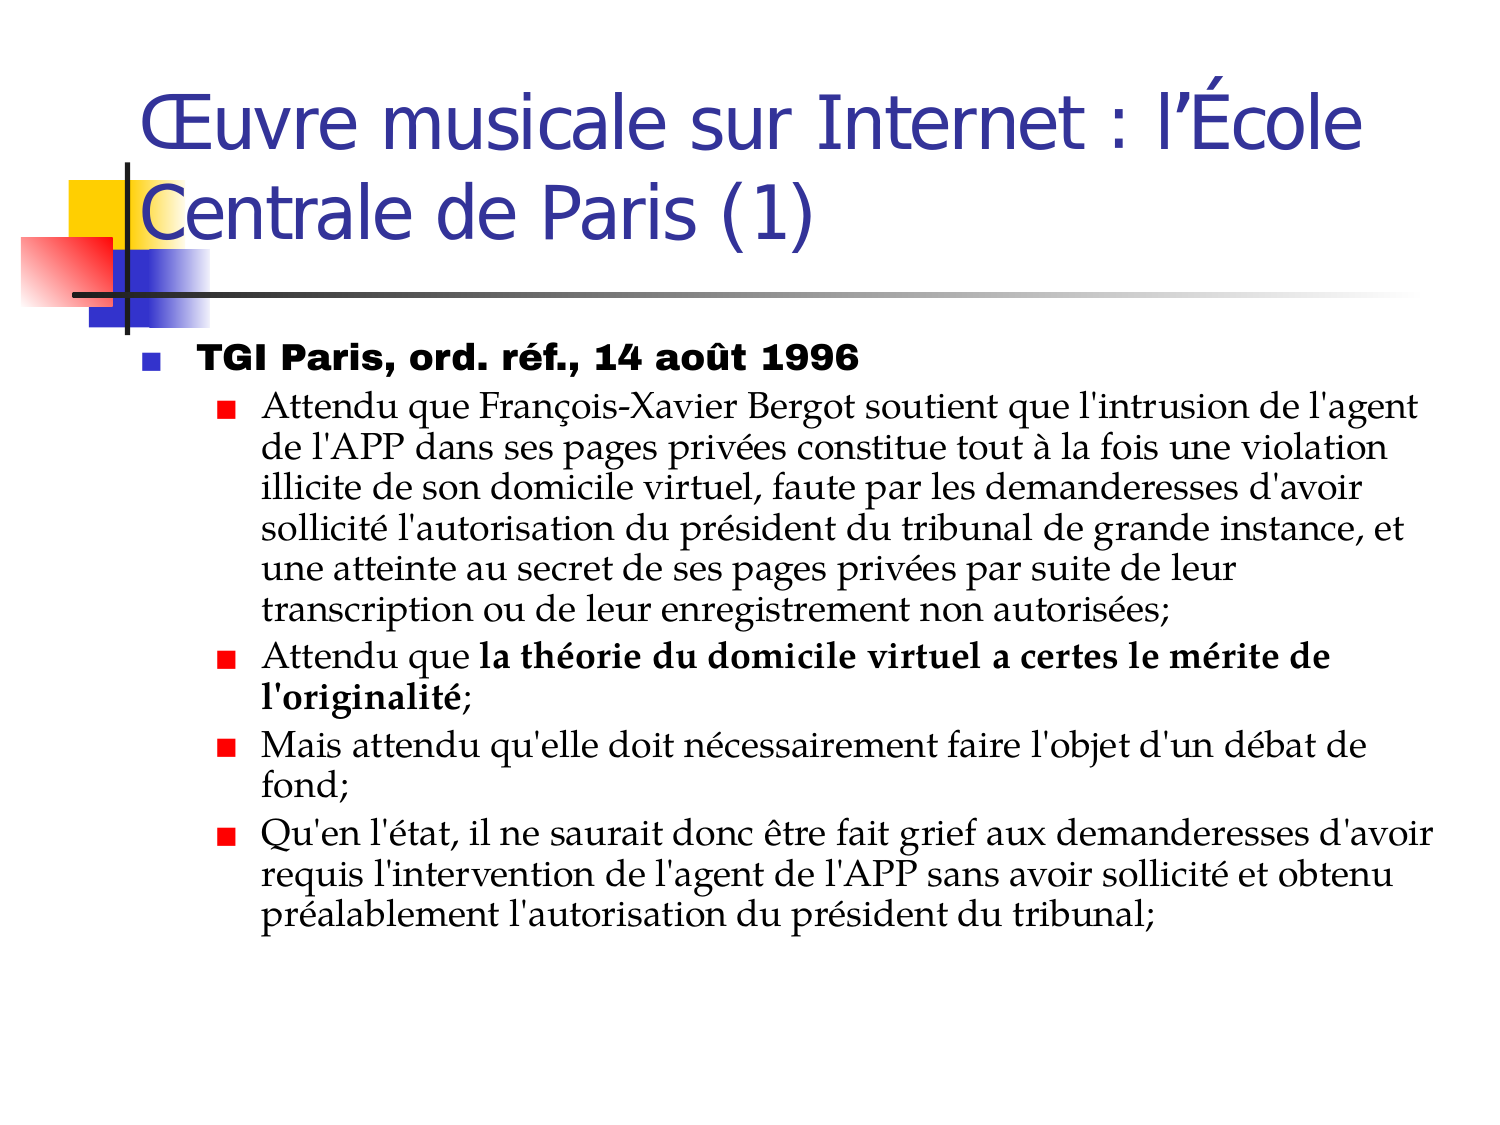

# Œuvre musicale sur Internet : l’École Centrale de Paris (1)
TGI Paris, ord. réf., 14 août 1996
Attendu que François-Xavier Bergot soutient que l'intrusion de l'agent de l'APP dans ses pages privées constitue tout à la fois une violation illicite de son domicile virtuel, faute par les demanderesses d'avoir sollicité l'autorisation du président du tribunal de grande instance, et une atteinte au secret de ses pages privées par suite de leur transcription ou de leur enregistrement non autorisées;
Attendu que la théorie du domicile virtuel a certes le mérite de l'originalité;
Mais attendu qu'elle doit nécessairement faire l'objet d'un débat de fond;
Qu'en l'état, il ne saurait donc être fait grief aux demanderesses d'avoir requis l'intervention de l'agent de l'APP sans avoir sollicité et obtenu préalablement l'autorisation du président du tribunal;